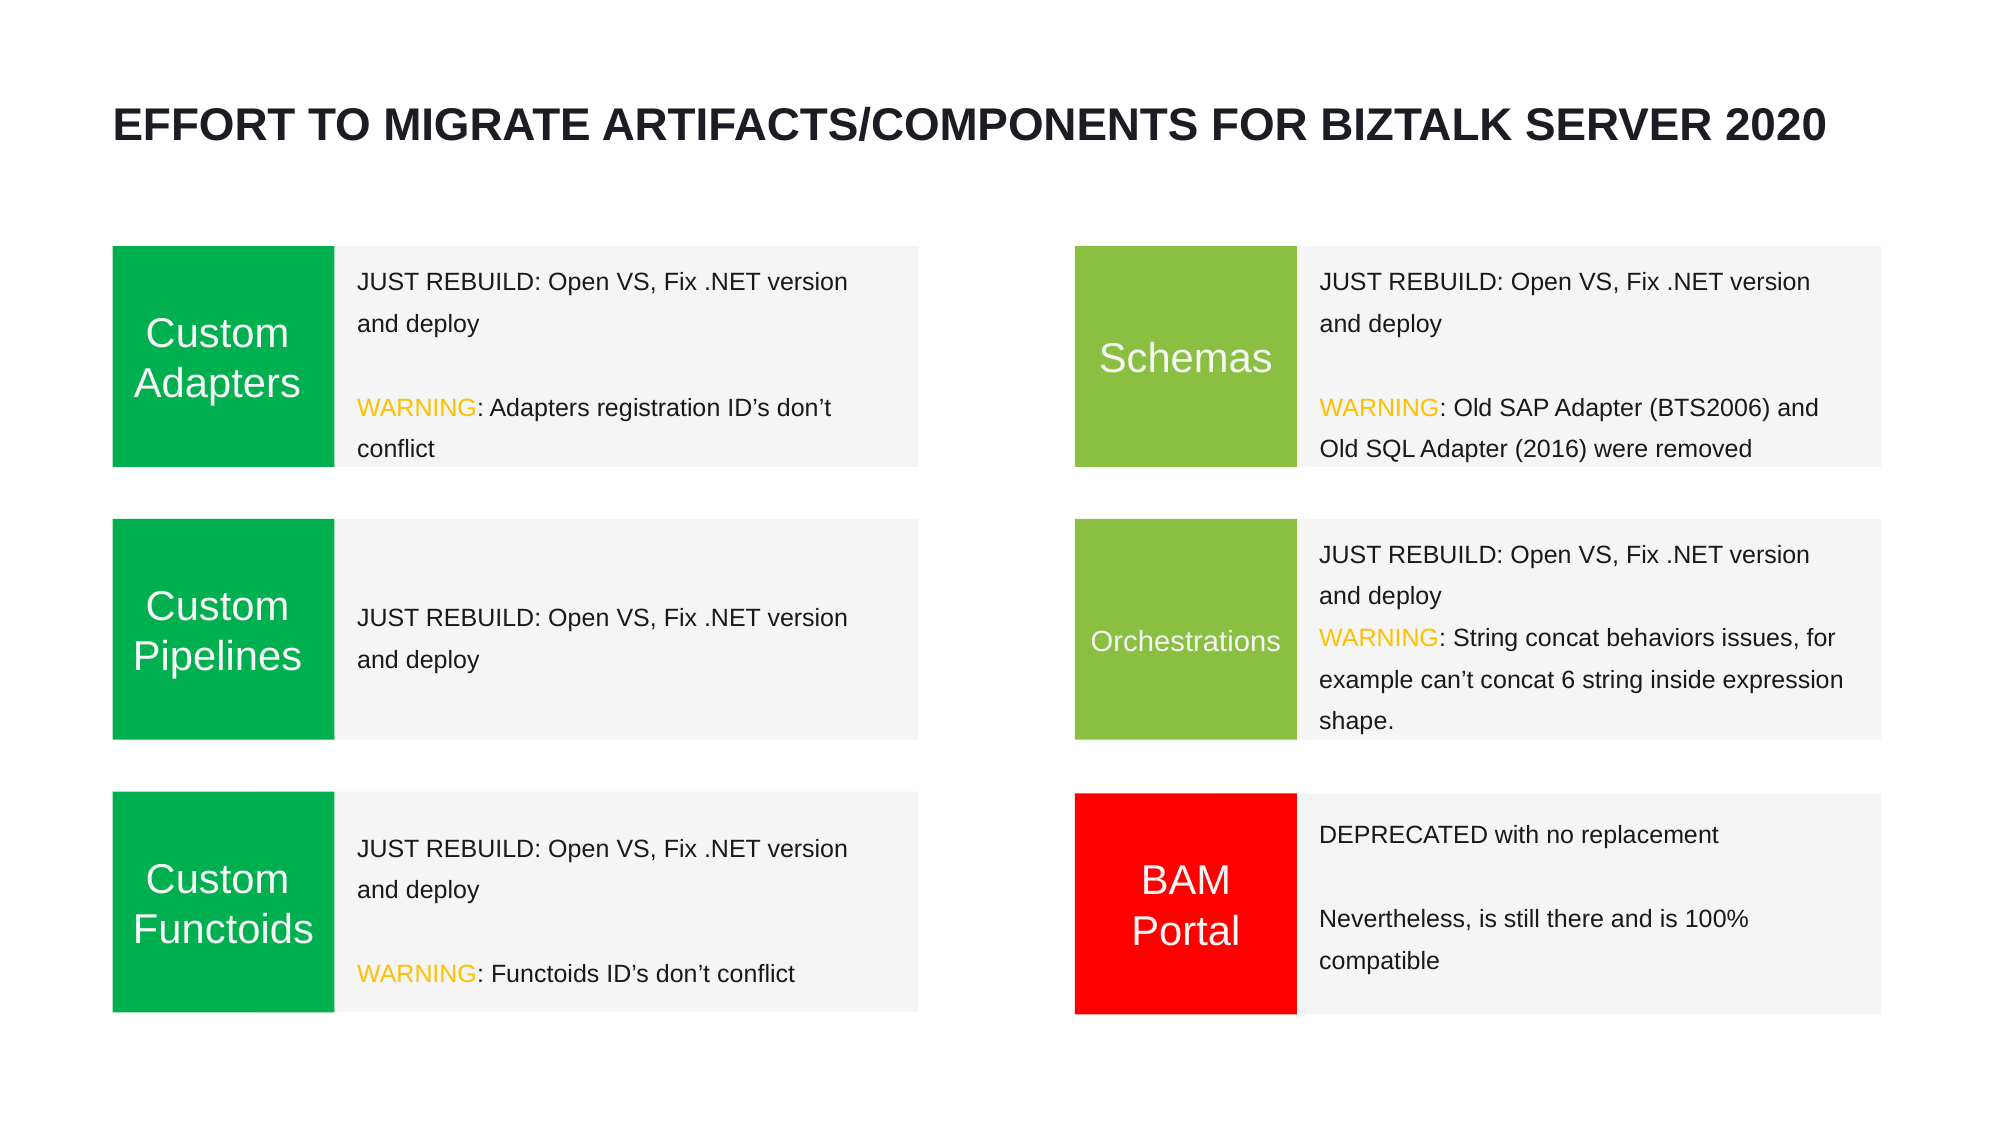

EFFORT TO MIGRATE ARTIFACTS/COMPONENTS FOR BIZTALK SERVER 2020

JUST REBUILD: Open VS, Fix .NET version and deploy

WARNING: Adapters registration ID’s don’t conflict
JUST REBUILD: Open VS, Fix .NET version and deploy

WARNING: Old SAP Adapter (BTS2006) and Old SQL Adapter (2016) were removed
Custom
Adapters
Schemas

JUST REBUILD: Open VS, Fix .NET version and deploy
WARNING: String concat behaviors issues, for example can’t concat 6 string inside expression shape.
Custom
Pipelines
JUST REBUILD: Open VS, Fix .NET version and deploy
Orchestrations

DEPRECATED with no replacement

Nevertheless, is still there and is 100% compatible

JUST REBUILD: Open VS, Fix .NET version and deploy

WARNING: Functoids ID’s don’t conflict
Custom
Functoids
BAM Portal